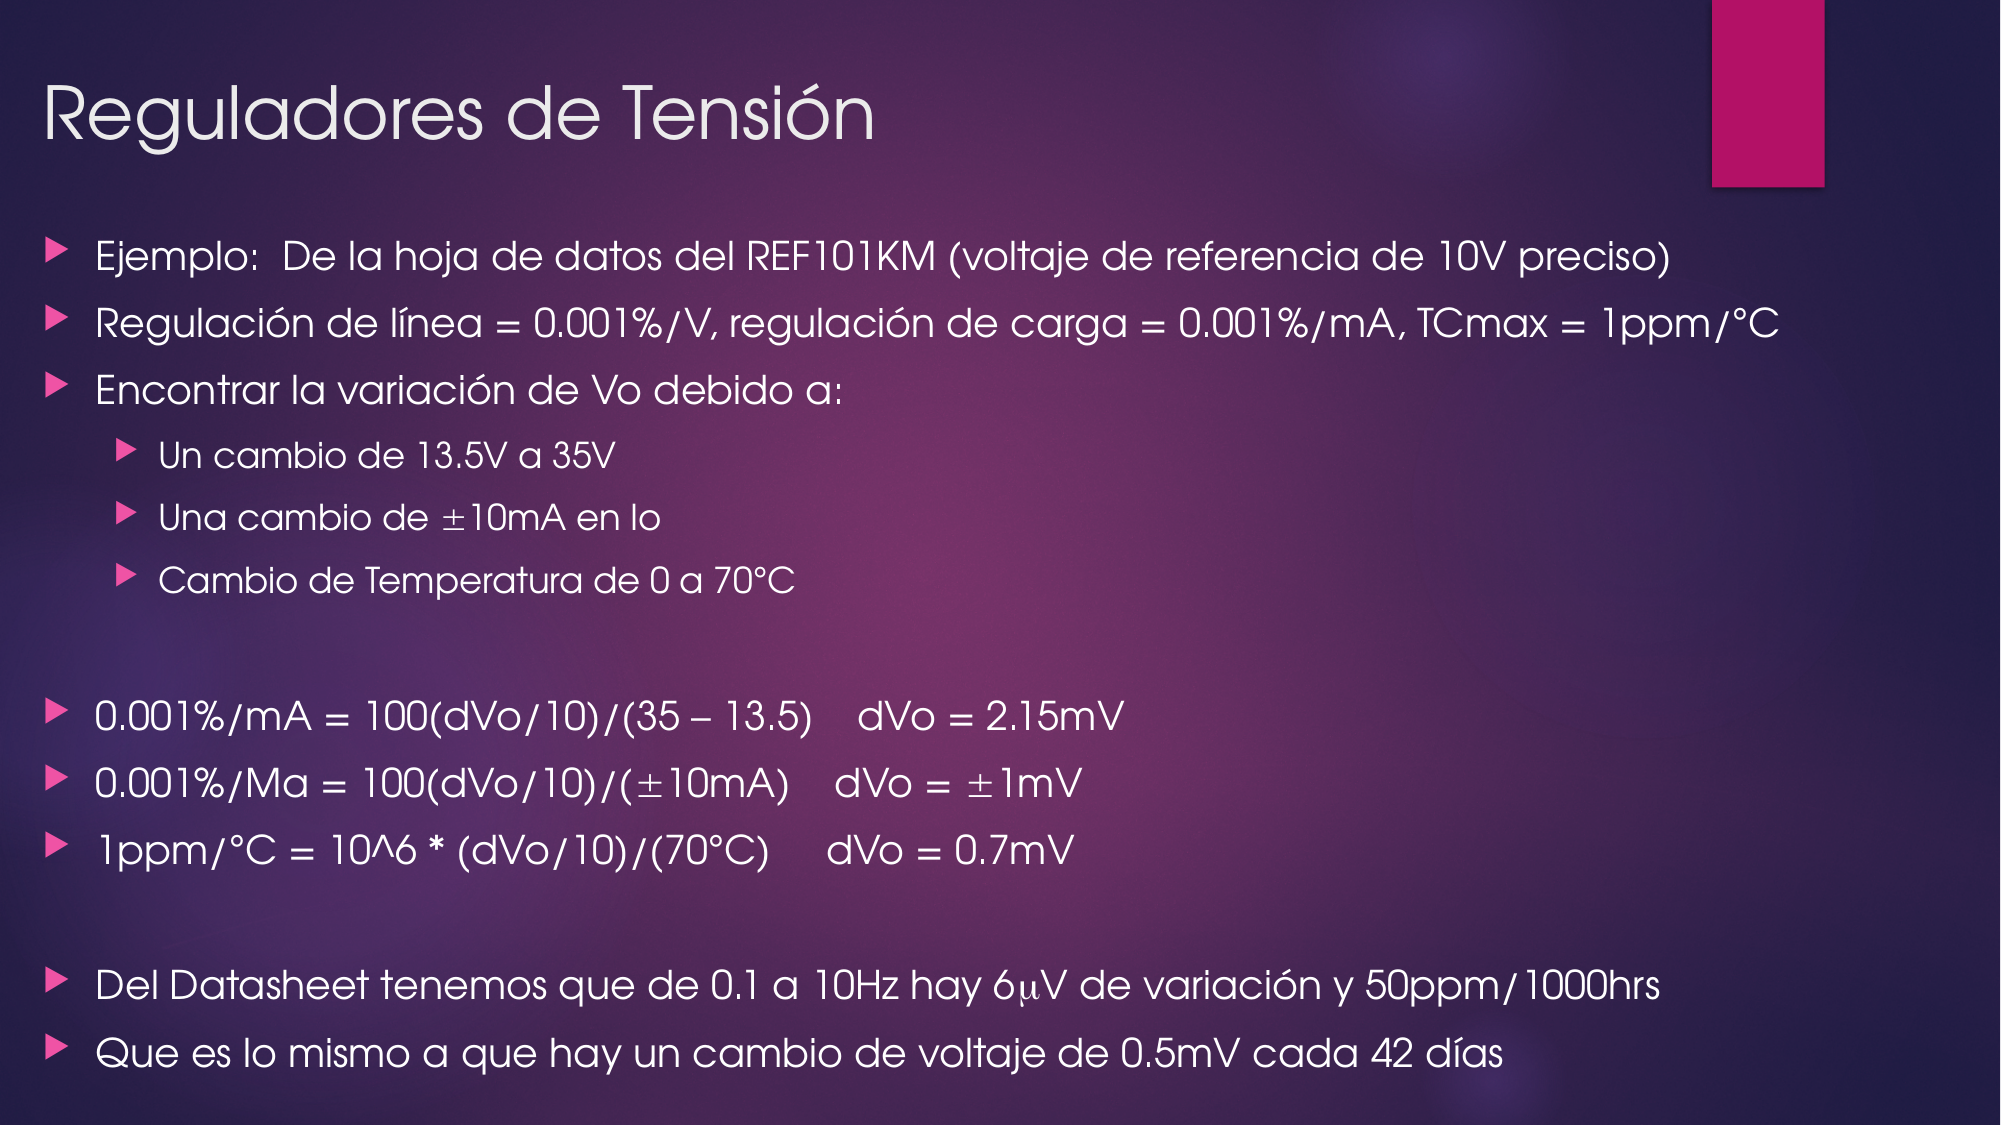

# Reguladores de Tensión
Ejemplo:  De la hoja de datos del REF101KM (voltaje de referencia de 10V preciso)
Regulación de línea = 0.001%/V, regulación de carga = 0.001%/mA, TCmax = 1ppm/°C
Encontrar la variación de Vo debido a:
Un cambio de 13.5V a 35V
Una cambio de ±10mA en Io
Cambio de Temperatura de 0 a 70°C

0.001%/mA = 100(dVo/10)/(35 – 13.5)    dVo = 2.15mV
0.001%/Ma = 100(dVo/10)/(±10mA)    dVo = ±1mV
1ppm/°C = 10^6 * (dVo/10)/(70°C)     dVo = 0.7mV

Del Datasheet tenemos que de 0.1 a 10Hz hay 6μV de variación y 50ppm/1000hrs
Que es lo mismo a que hay un cambio de voltaje de 0.5mV cada 42 días